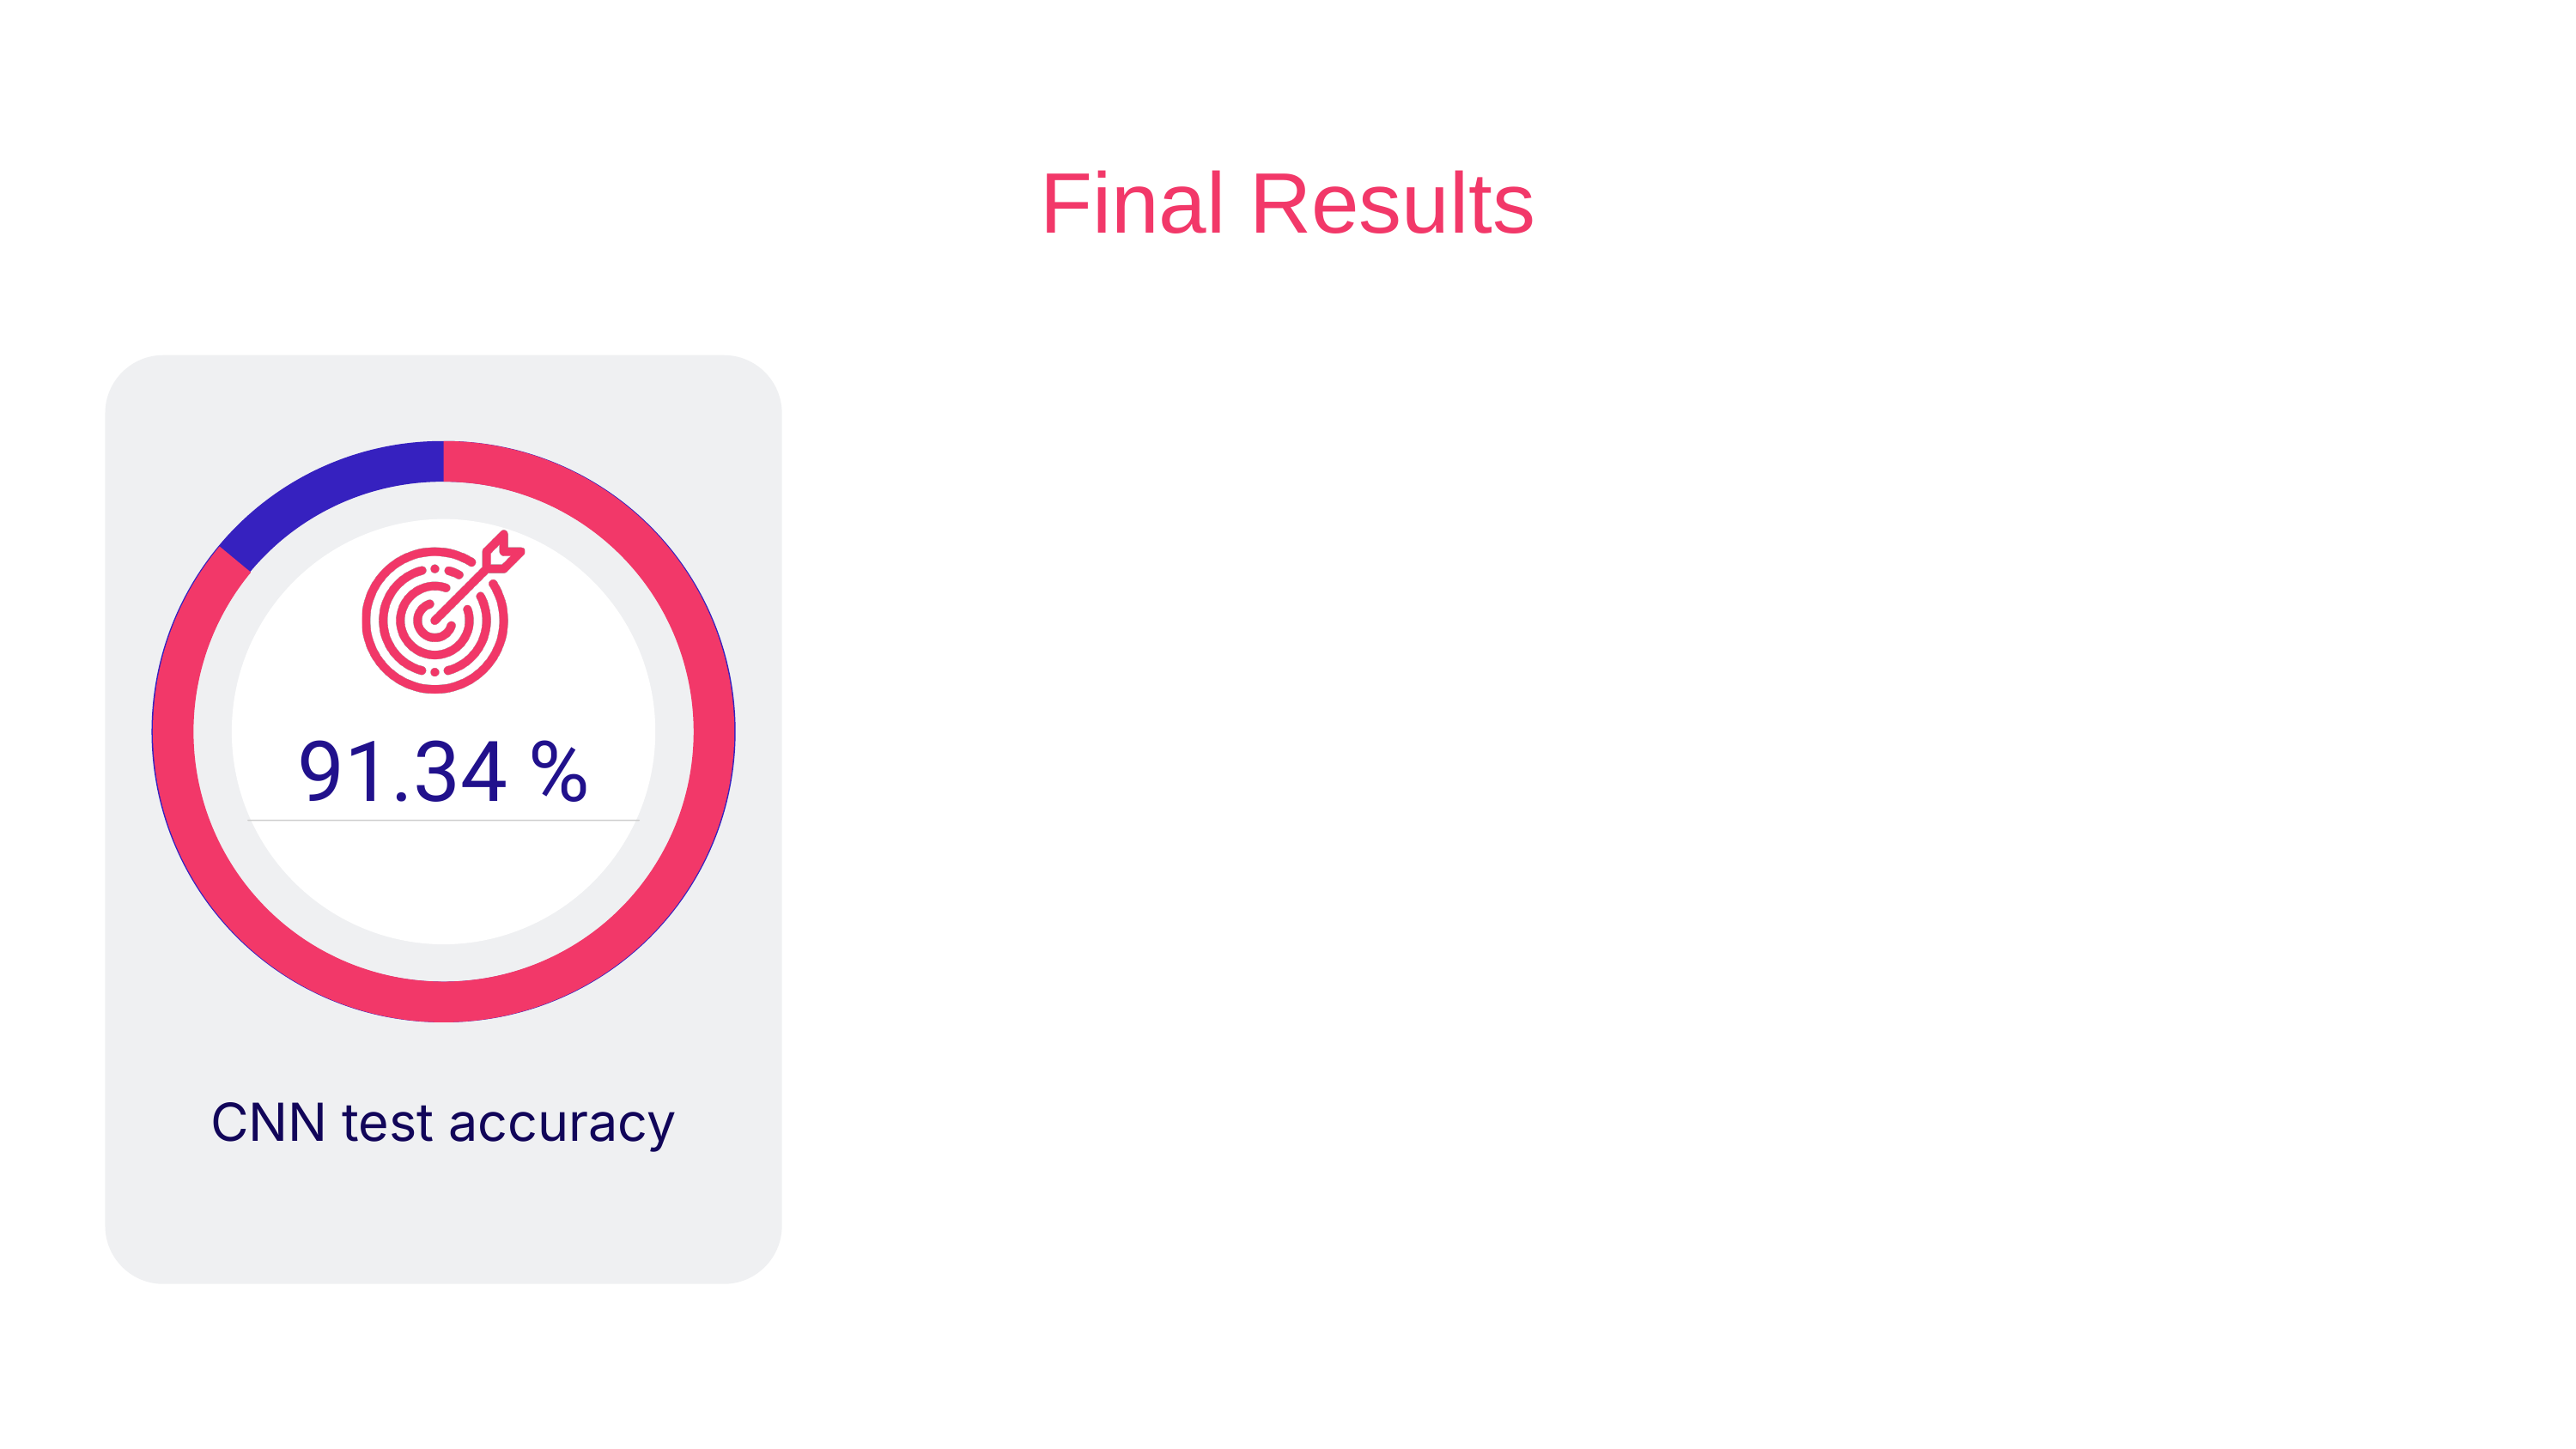

Final Results

91.34 %

CNN test accuracy